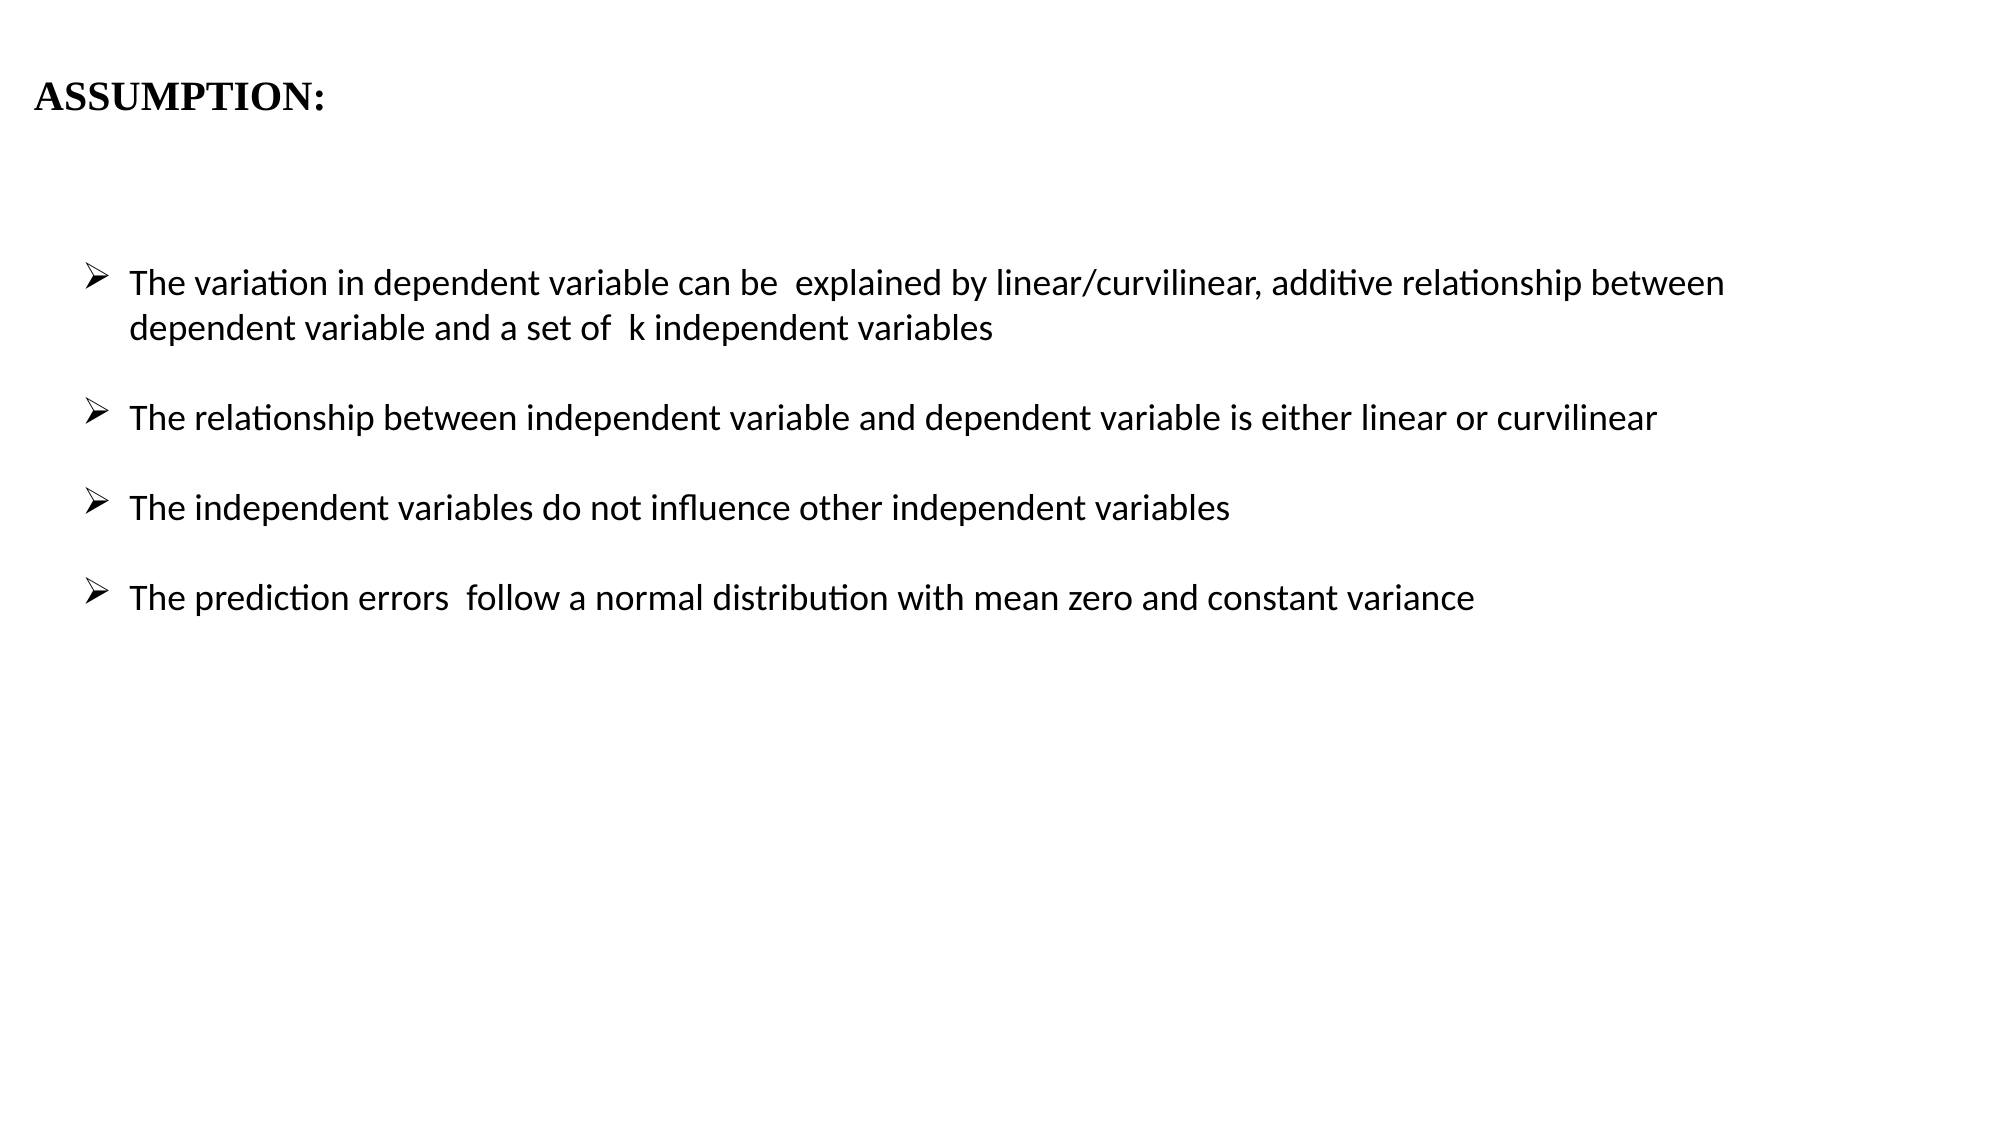

ASSUMPTION:

The variation in dependent variable can be  explained by linear/curvilinear, additive relationship between dependent variable and a set of  k independent variables

The relationship between independent variable and dependent variable is either linear or curvilinear

The independent variables do not influence other independent variables

The prediction errors  follow a normal distribution with mean zero and constant variance